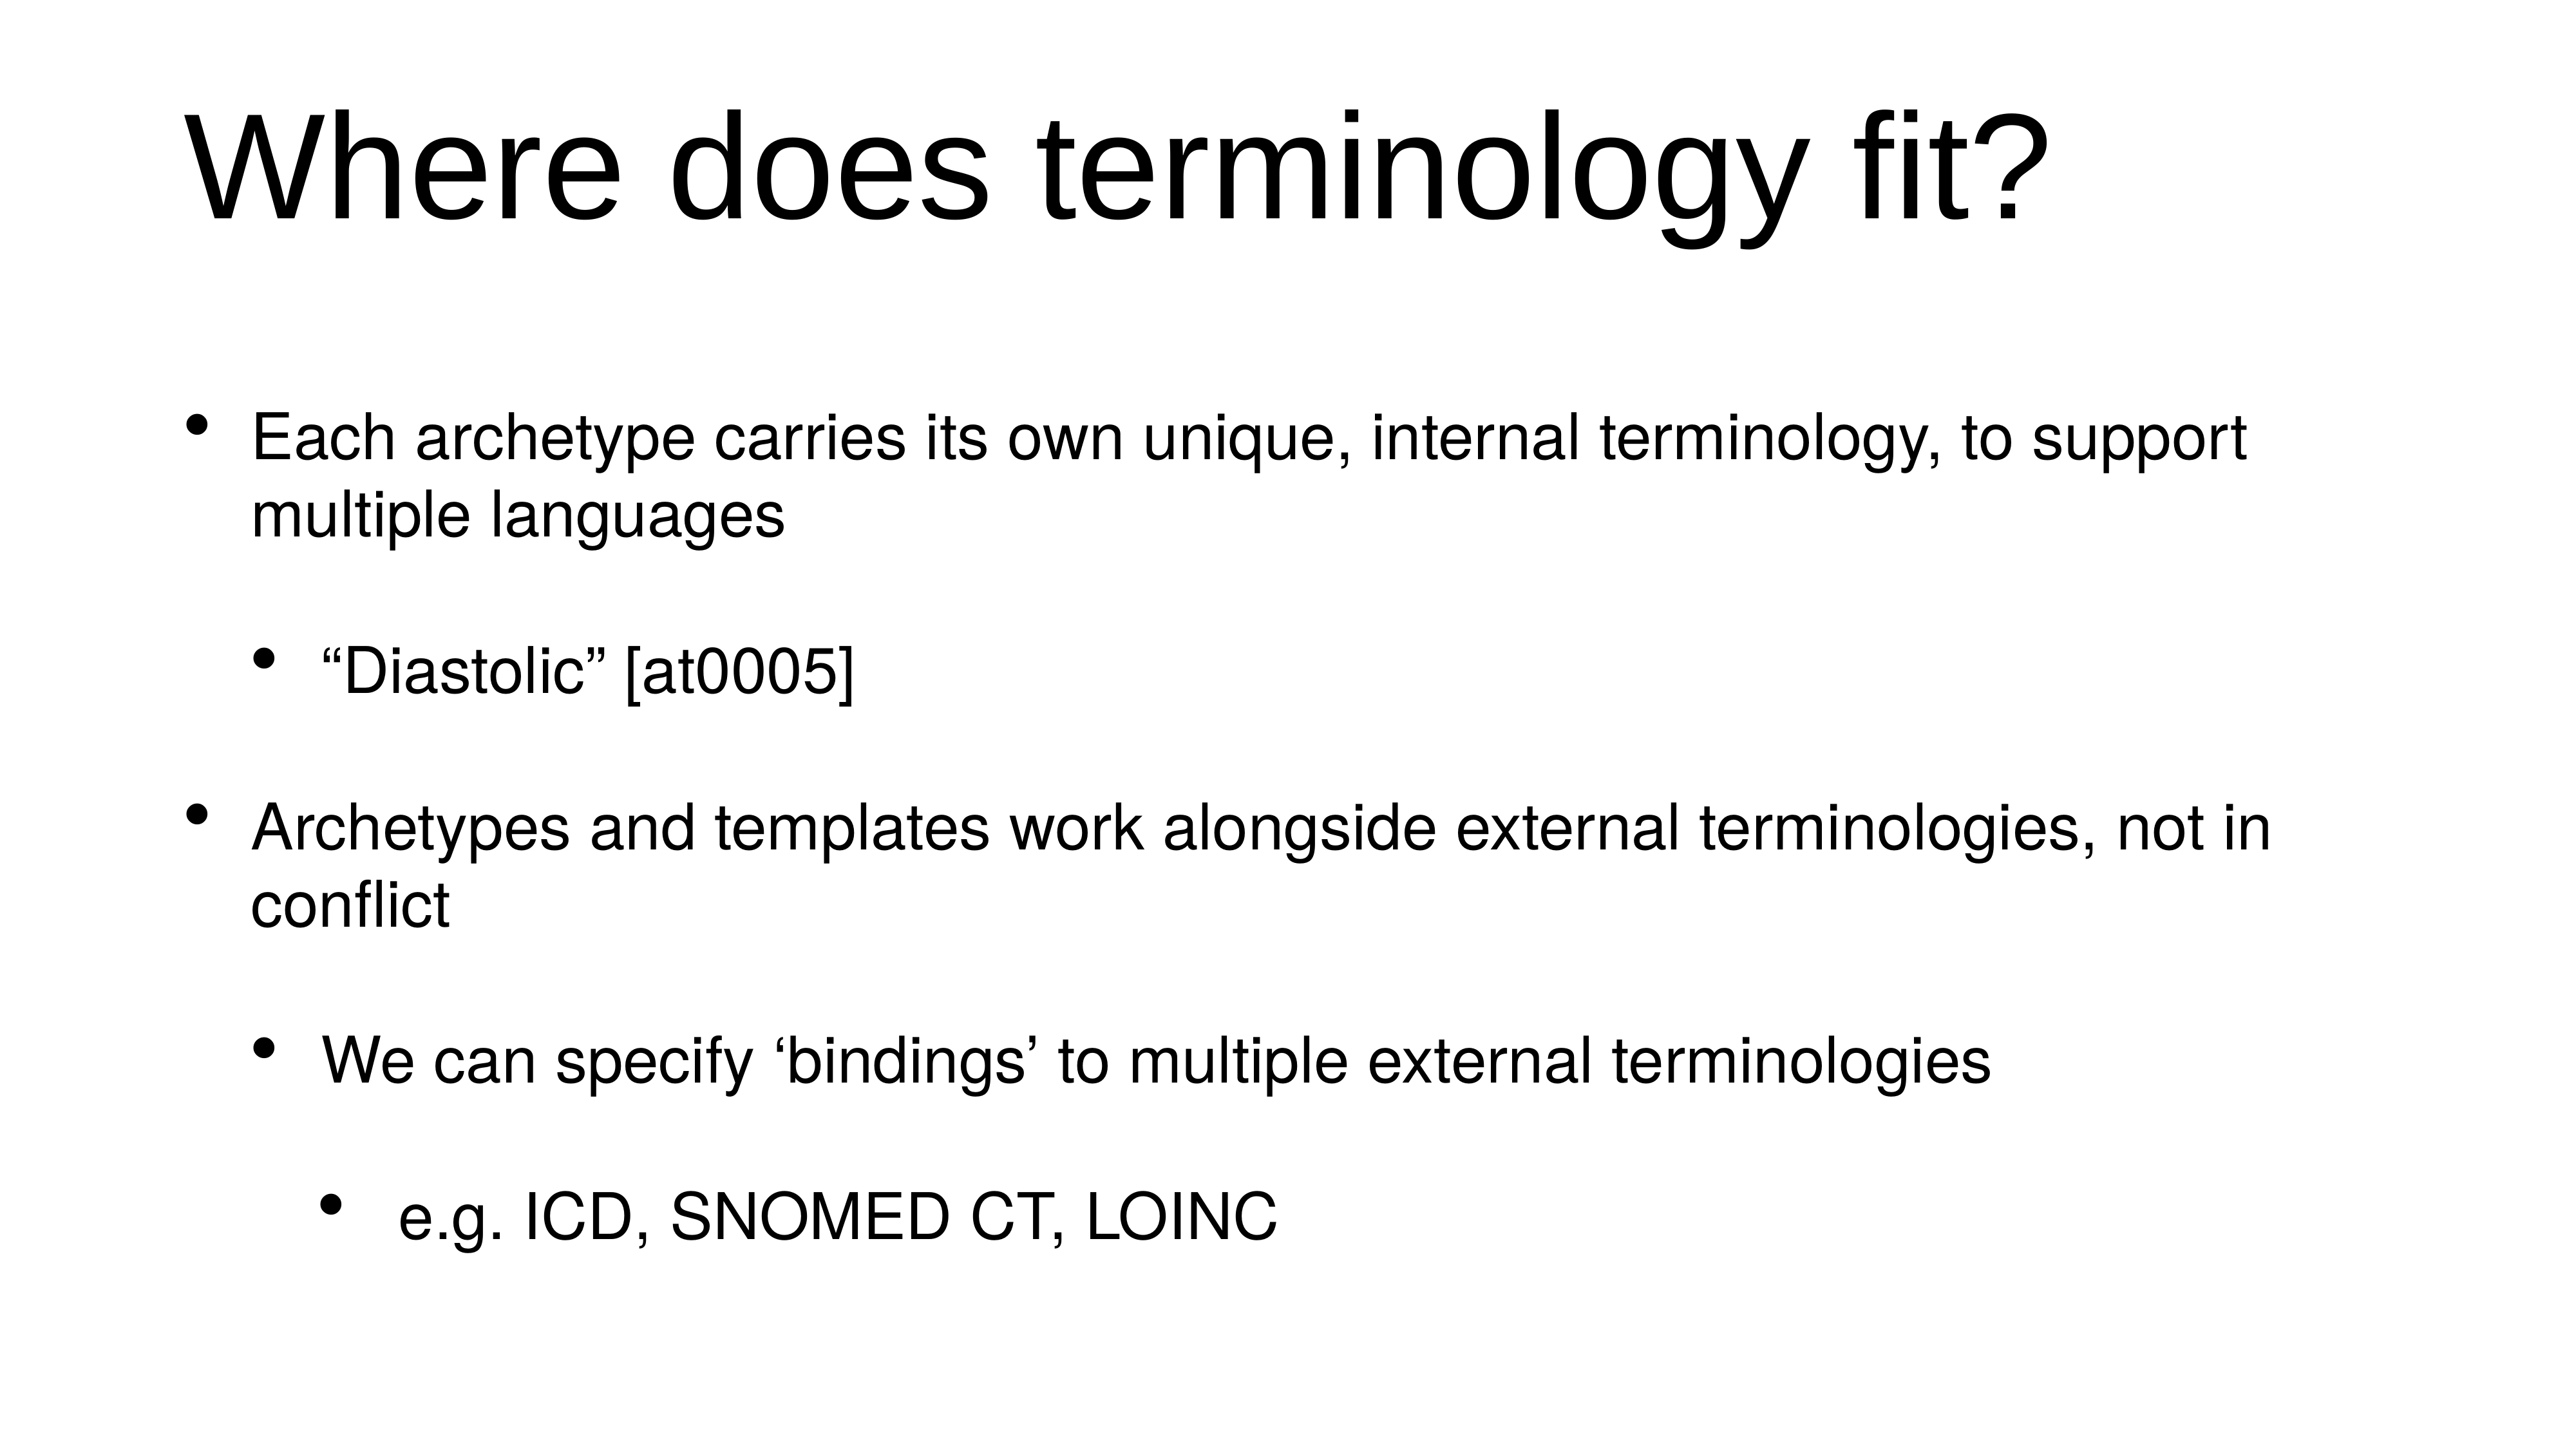

# Where does terminology fit?
Each archetype carries its own unique, internal terminology, to support multiple languages
“Diastolic” [at0005]
Archetypes and templates work alongside external terminologies, not in conflict
We can specify ‘bindings’ to multiple external terminologies
e.g. ICD, SNOMED CT, LOINC